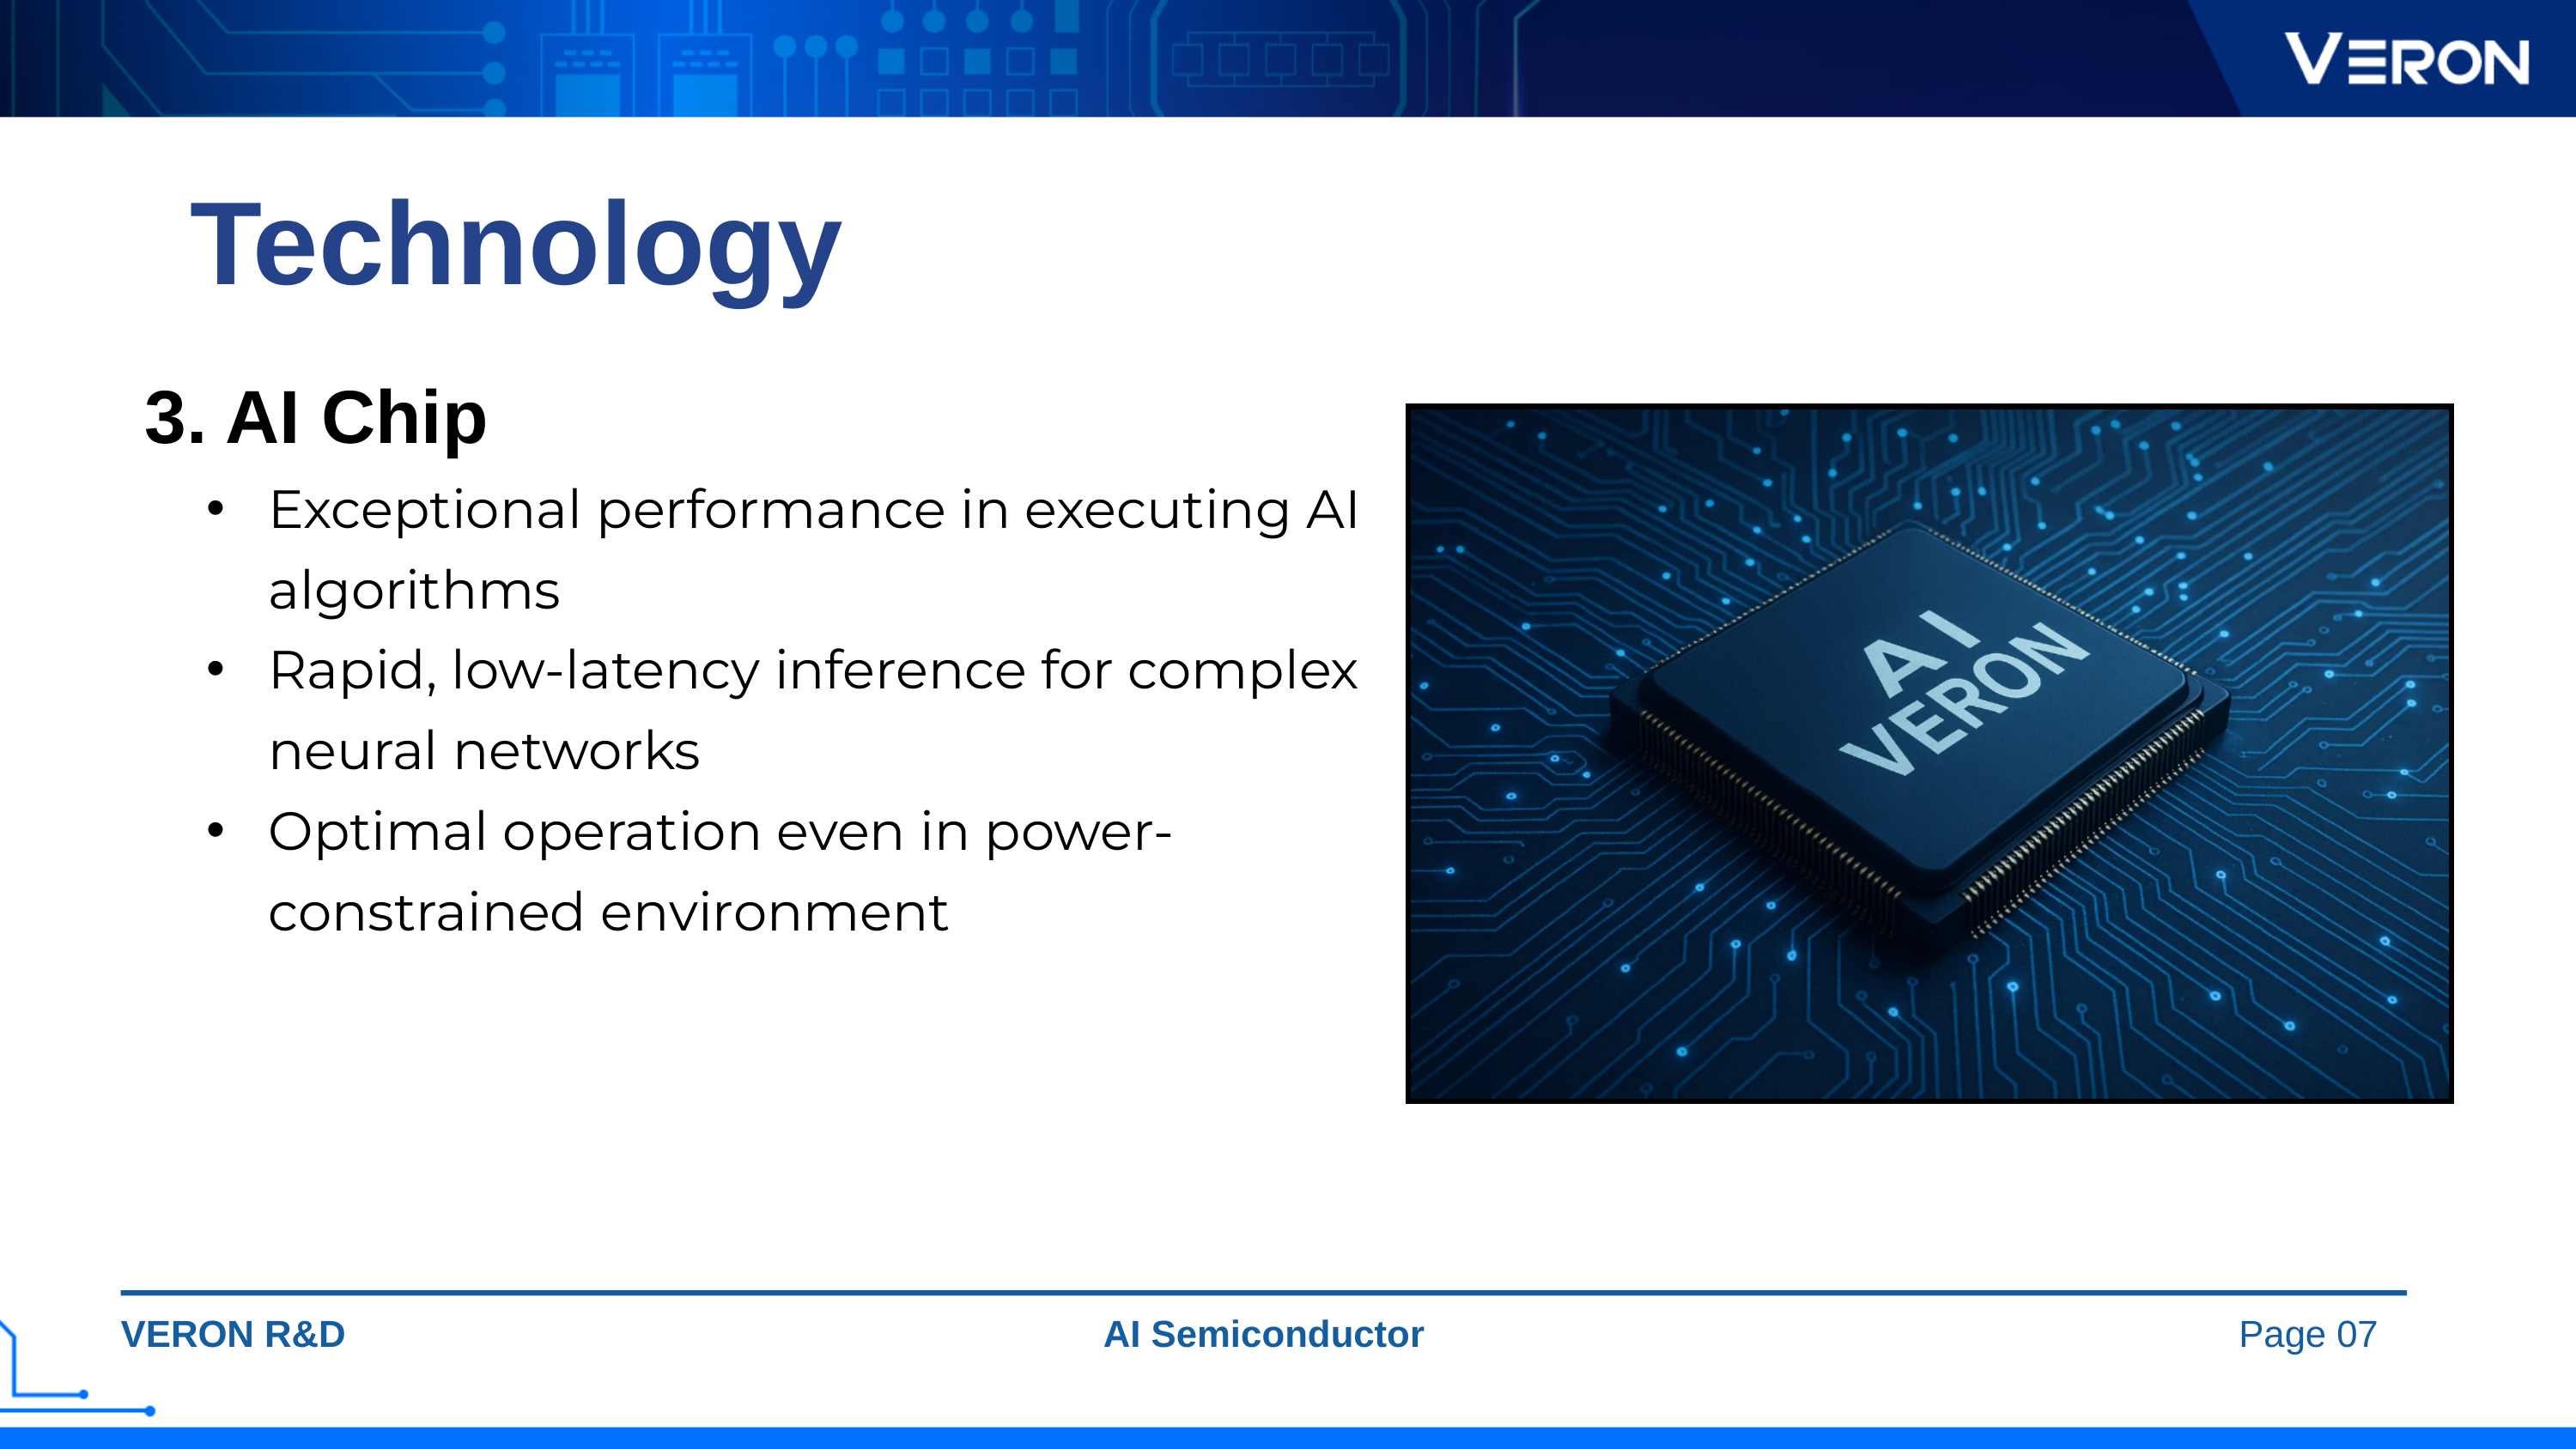

Technology
3. AI Chip
Exceptional performance in executing AI algorithms
Rapid, low-latency inference for complex neural networks
Optimal operation even in power-constrained environment

VERON R&D
AI Semiconductor
Page 07